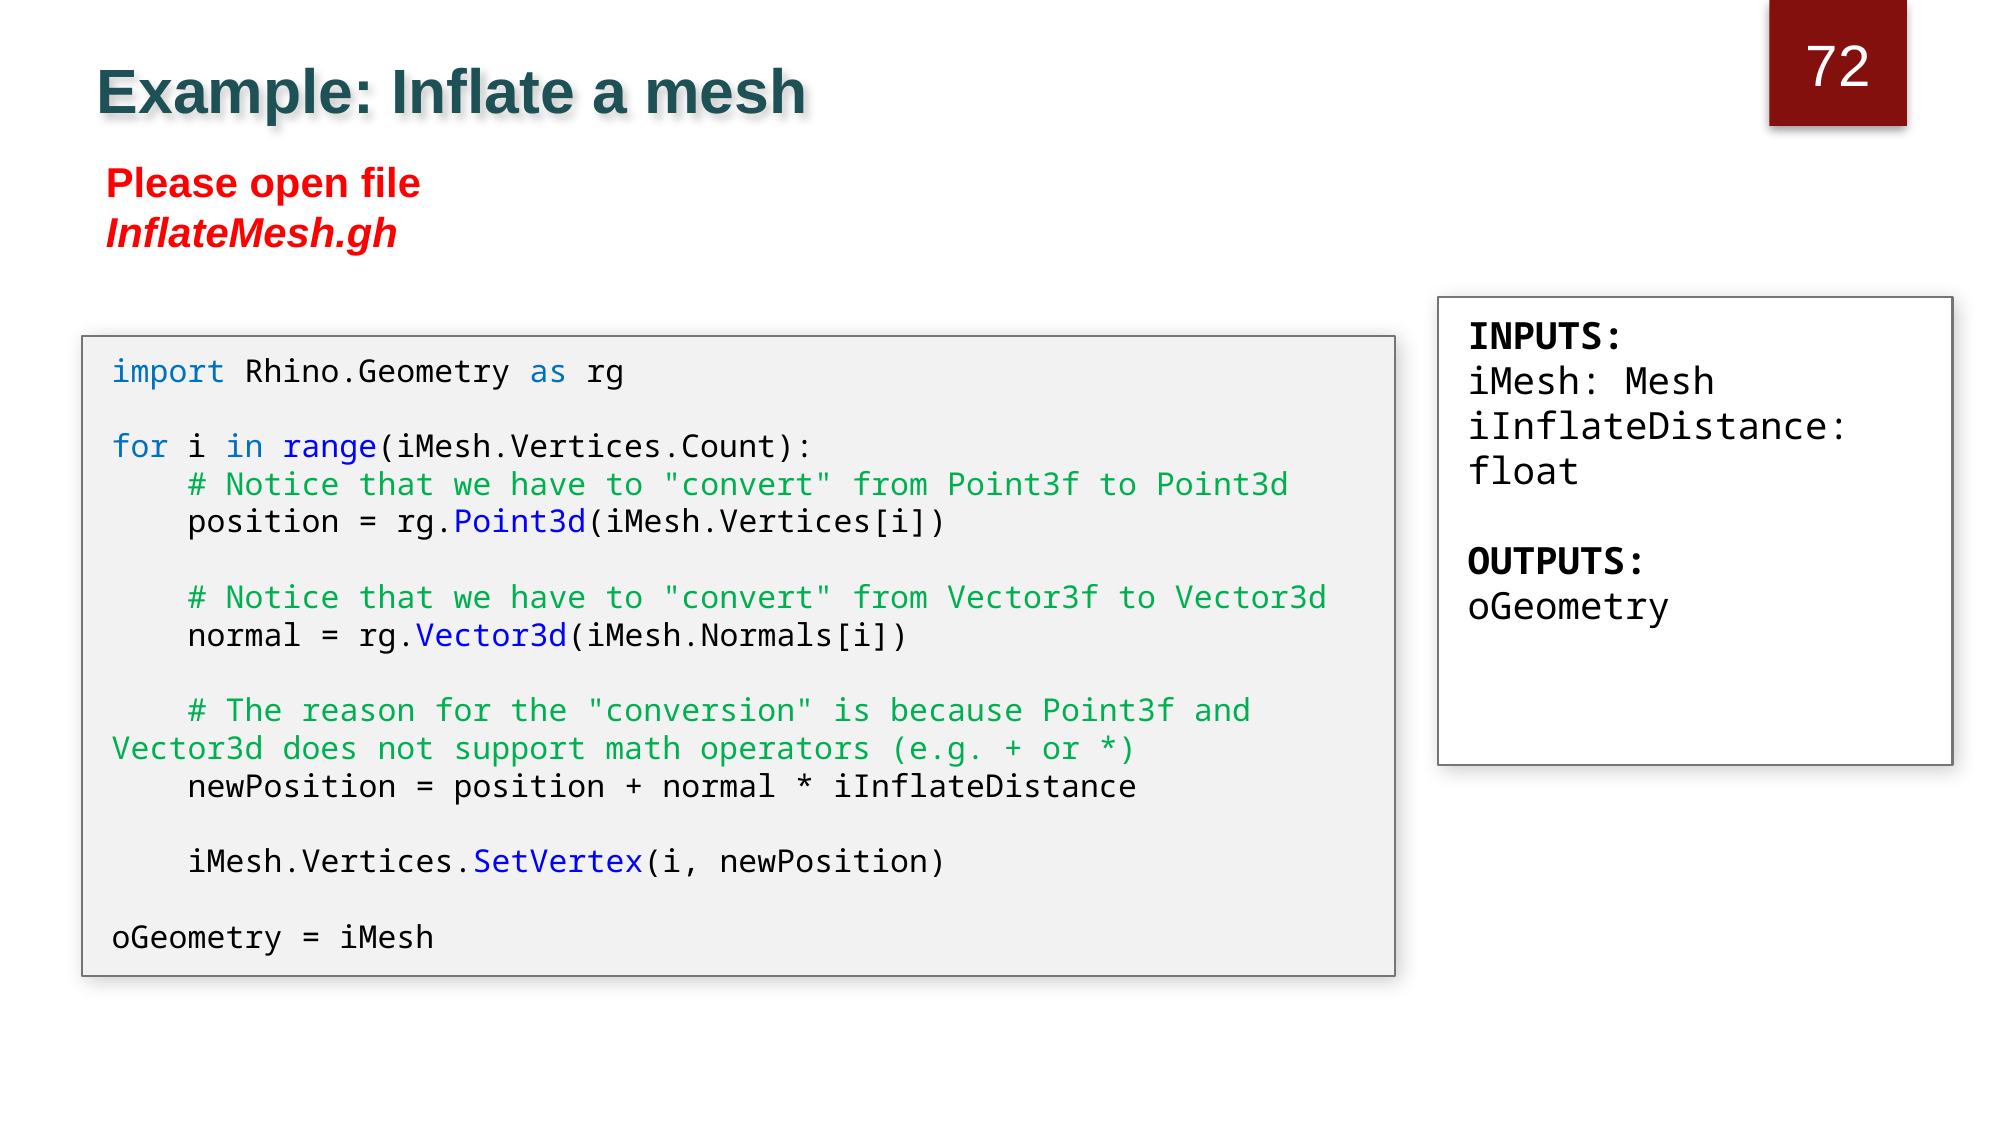

72
# Example: Inflate a mesh
Please open file
InflateMesh.gh
INPUTS:
iMesh: Mesh
iInflateDistance: float

OUTPUTS:
oGeometry
import Rhino.Geometry as rg

for i in range(iMesh.Vertices.Count):
    # Notice that we have to "convert" from Point3f to Point3d
    position = rg.Point3d(iMesh.Vertices[i])

    # Notice that we have to "convert" from Vector3f to Vector3d
    normal = rg.Vector3d(iMesh.Normals[i])

    # The reason for the "conversion" is because Point3f and  Vector3d does not support math operators (e.g. + or *)
    newPosition = position + normal * iInflateDistance

    iMesh.Vertices.SetVertex(i, newPosition)

oGeometry = iMesh